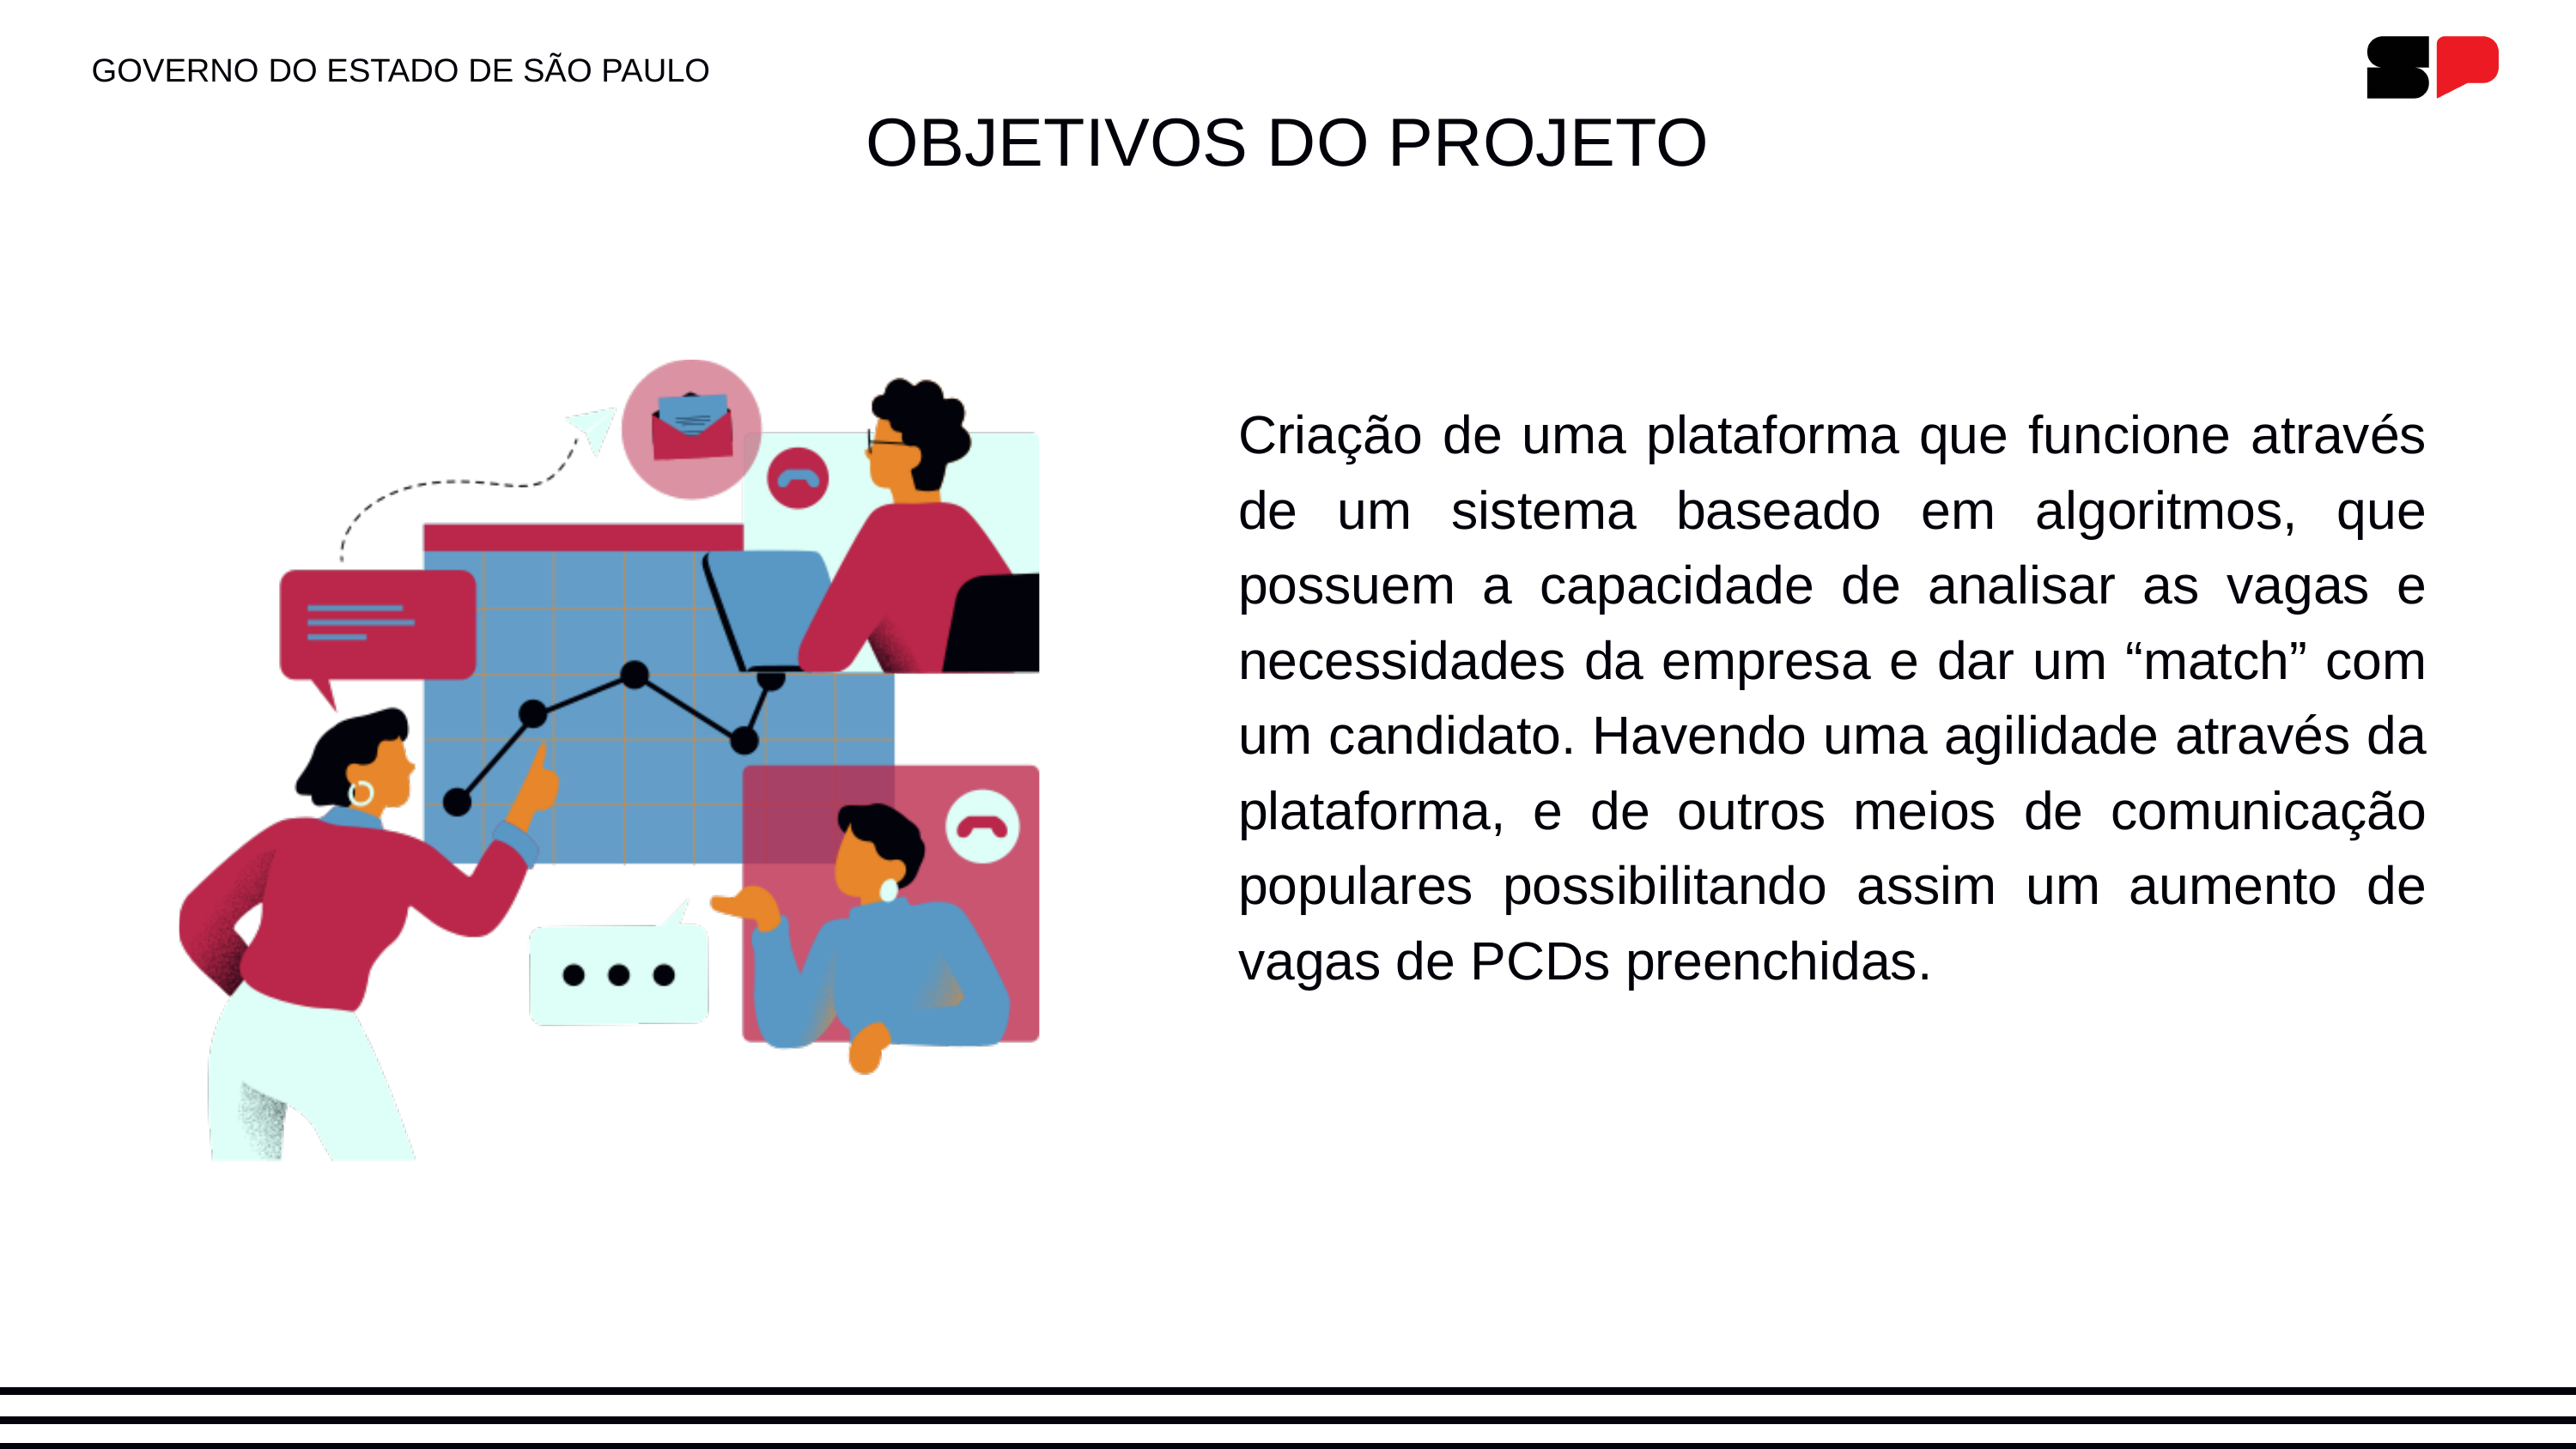

GOVERNO DO ESTADO DE SÃO PAULO
OBJETIVOS DO PROJETO

Criação de uma plataforma que funcione através de um sistema baseado em algoritmos, que possuem a capacidade de analisar as vagas e necessidades da empresa e dar um “match” com um candidato. Havendo uma agilidade através da plataforma, e de outros meios de comunicação populares possibilitando assim um aumento de vagas de PCDs preenchidas.